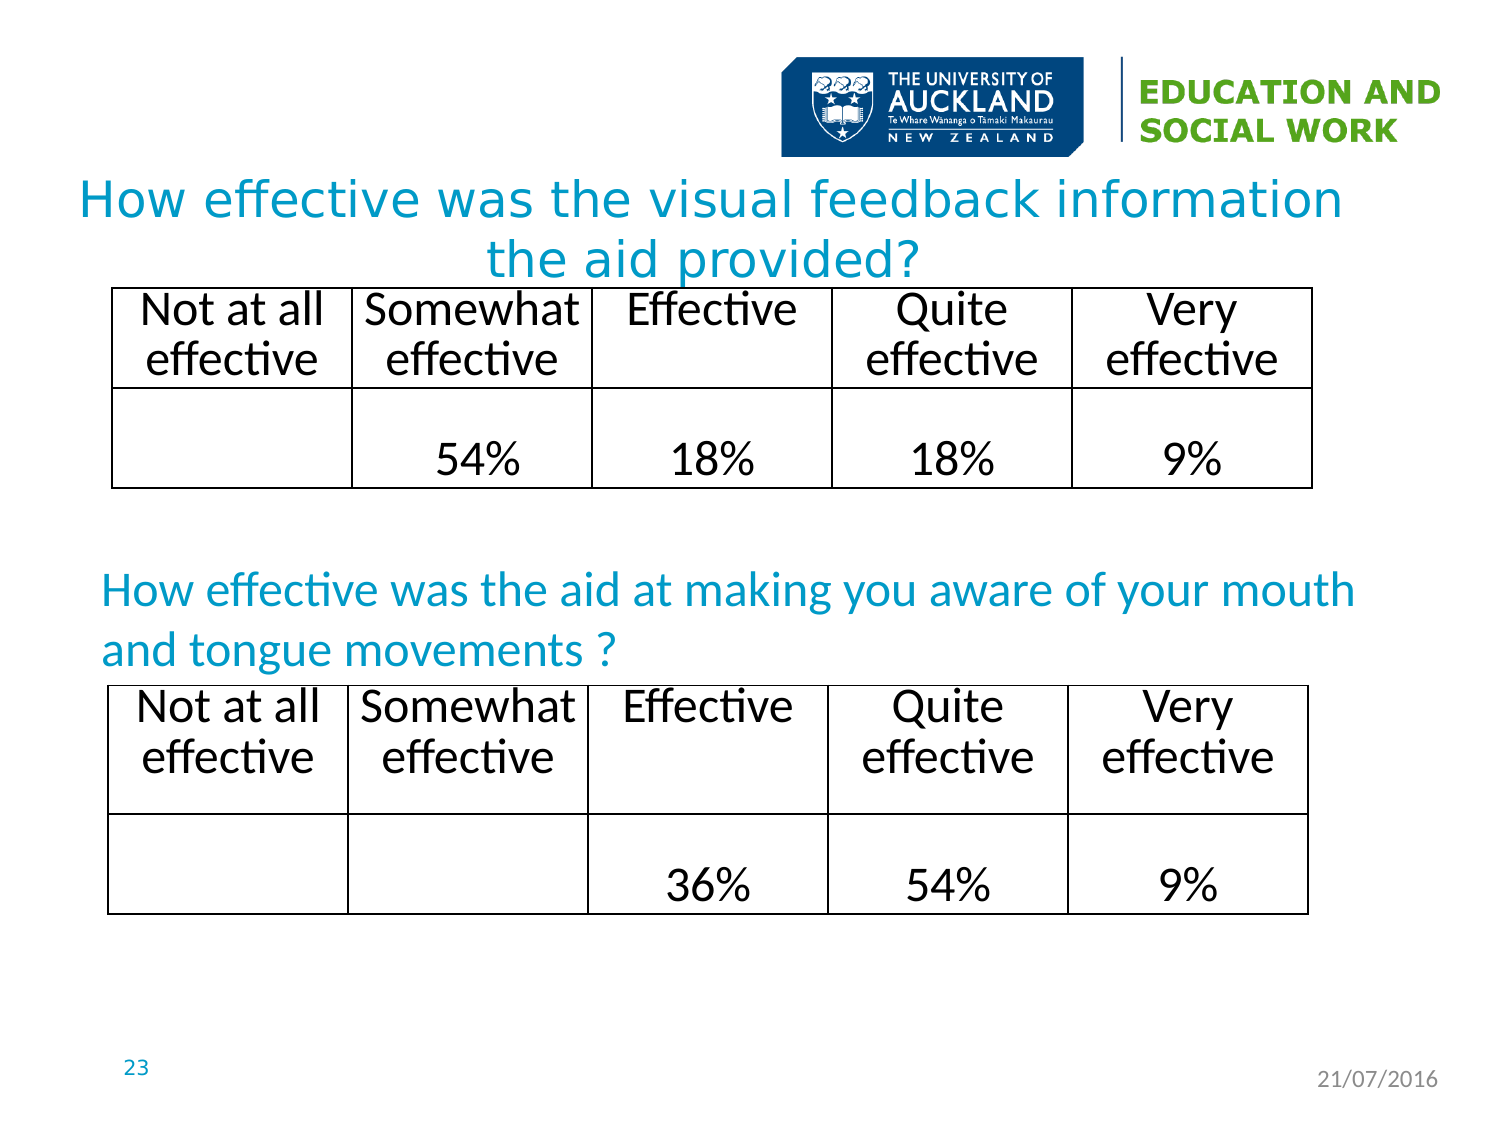

How effective was the visual feedback information the aid provided?

| Not at all effective | Somewhat effective | Effective | Quite effective | Very effective |
| --- | --- | --- | --- | --- |
|  | 54% | 18% | 18% | 9% |
How effective was the aid at making you aware of your mouth  and tongue movements ?
| Not at all effective | Somewhat effective | Effective | Quite effective | Very effective |
| --- | --- | --- | --- | --- |
|  |  | 36% | 54% | 9% |
23
21/07/2016